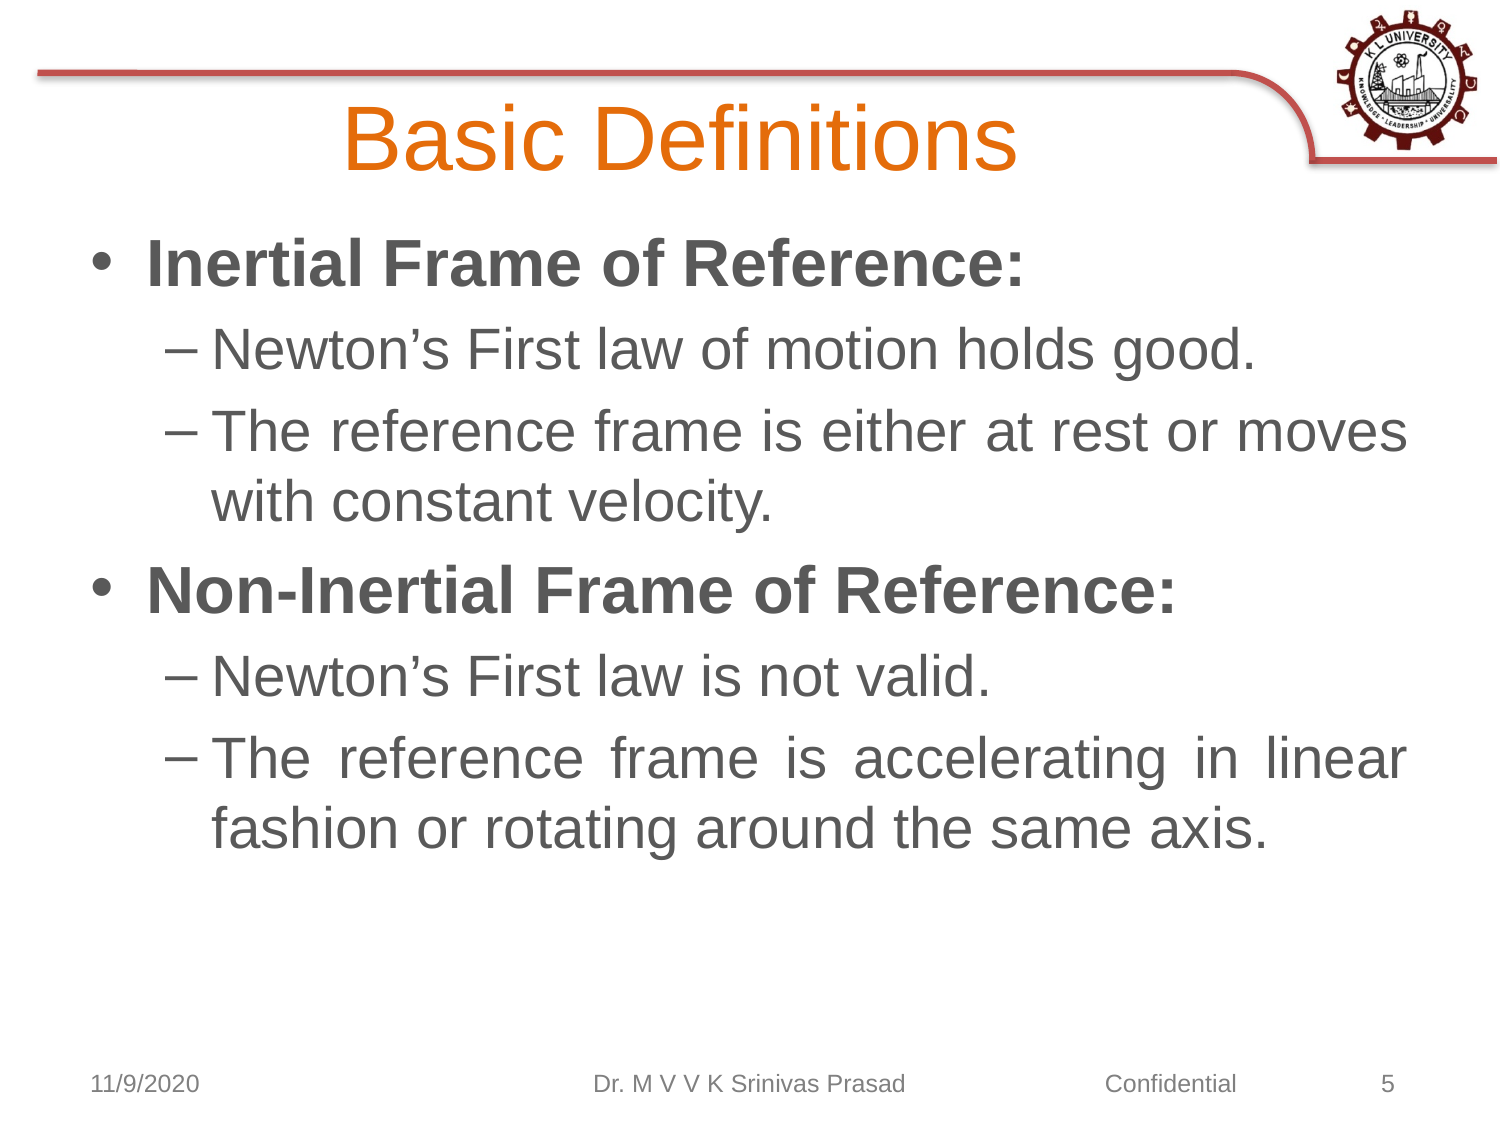

# Basic Definitions
Inertial Frame of Reference:
Newton’s First law of motion holds good.
The reference frame is either at rest or moves with constant velocity.
Non-Inertial Frame of Reference:
Newton’s First law is not valid.
The reference frame is accelerating in linear fashion or rotating around the same axis.
11/9/2020
Dr. M V V K Srinivas Prasad
Confidential	                  5